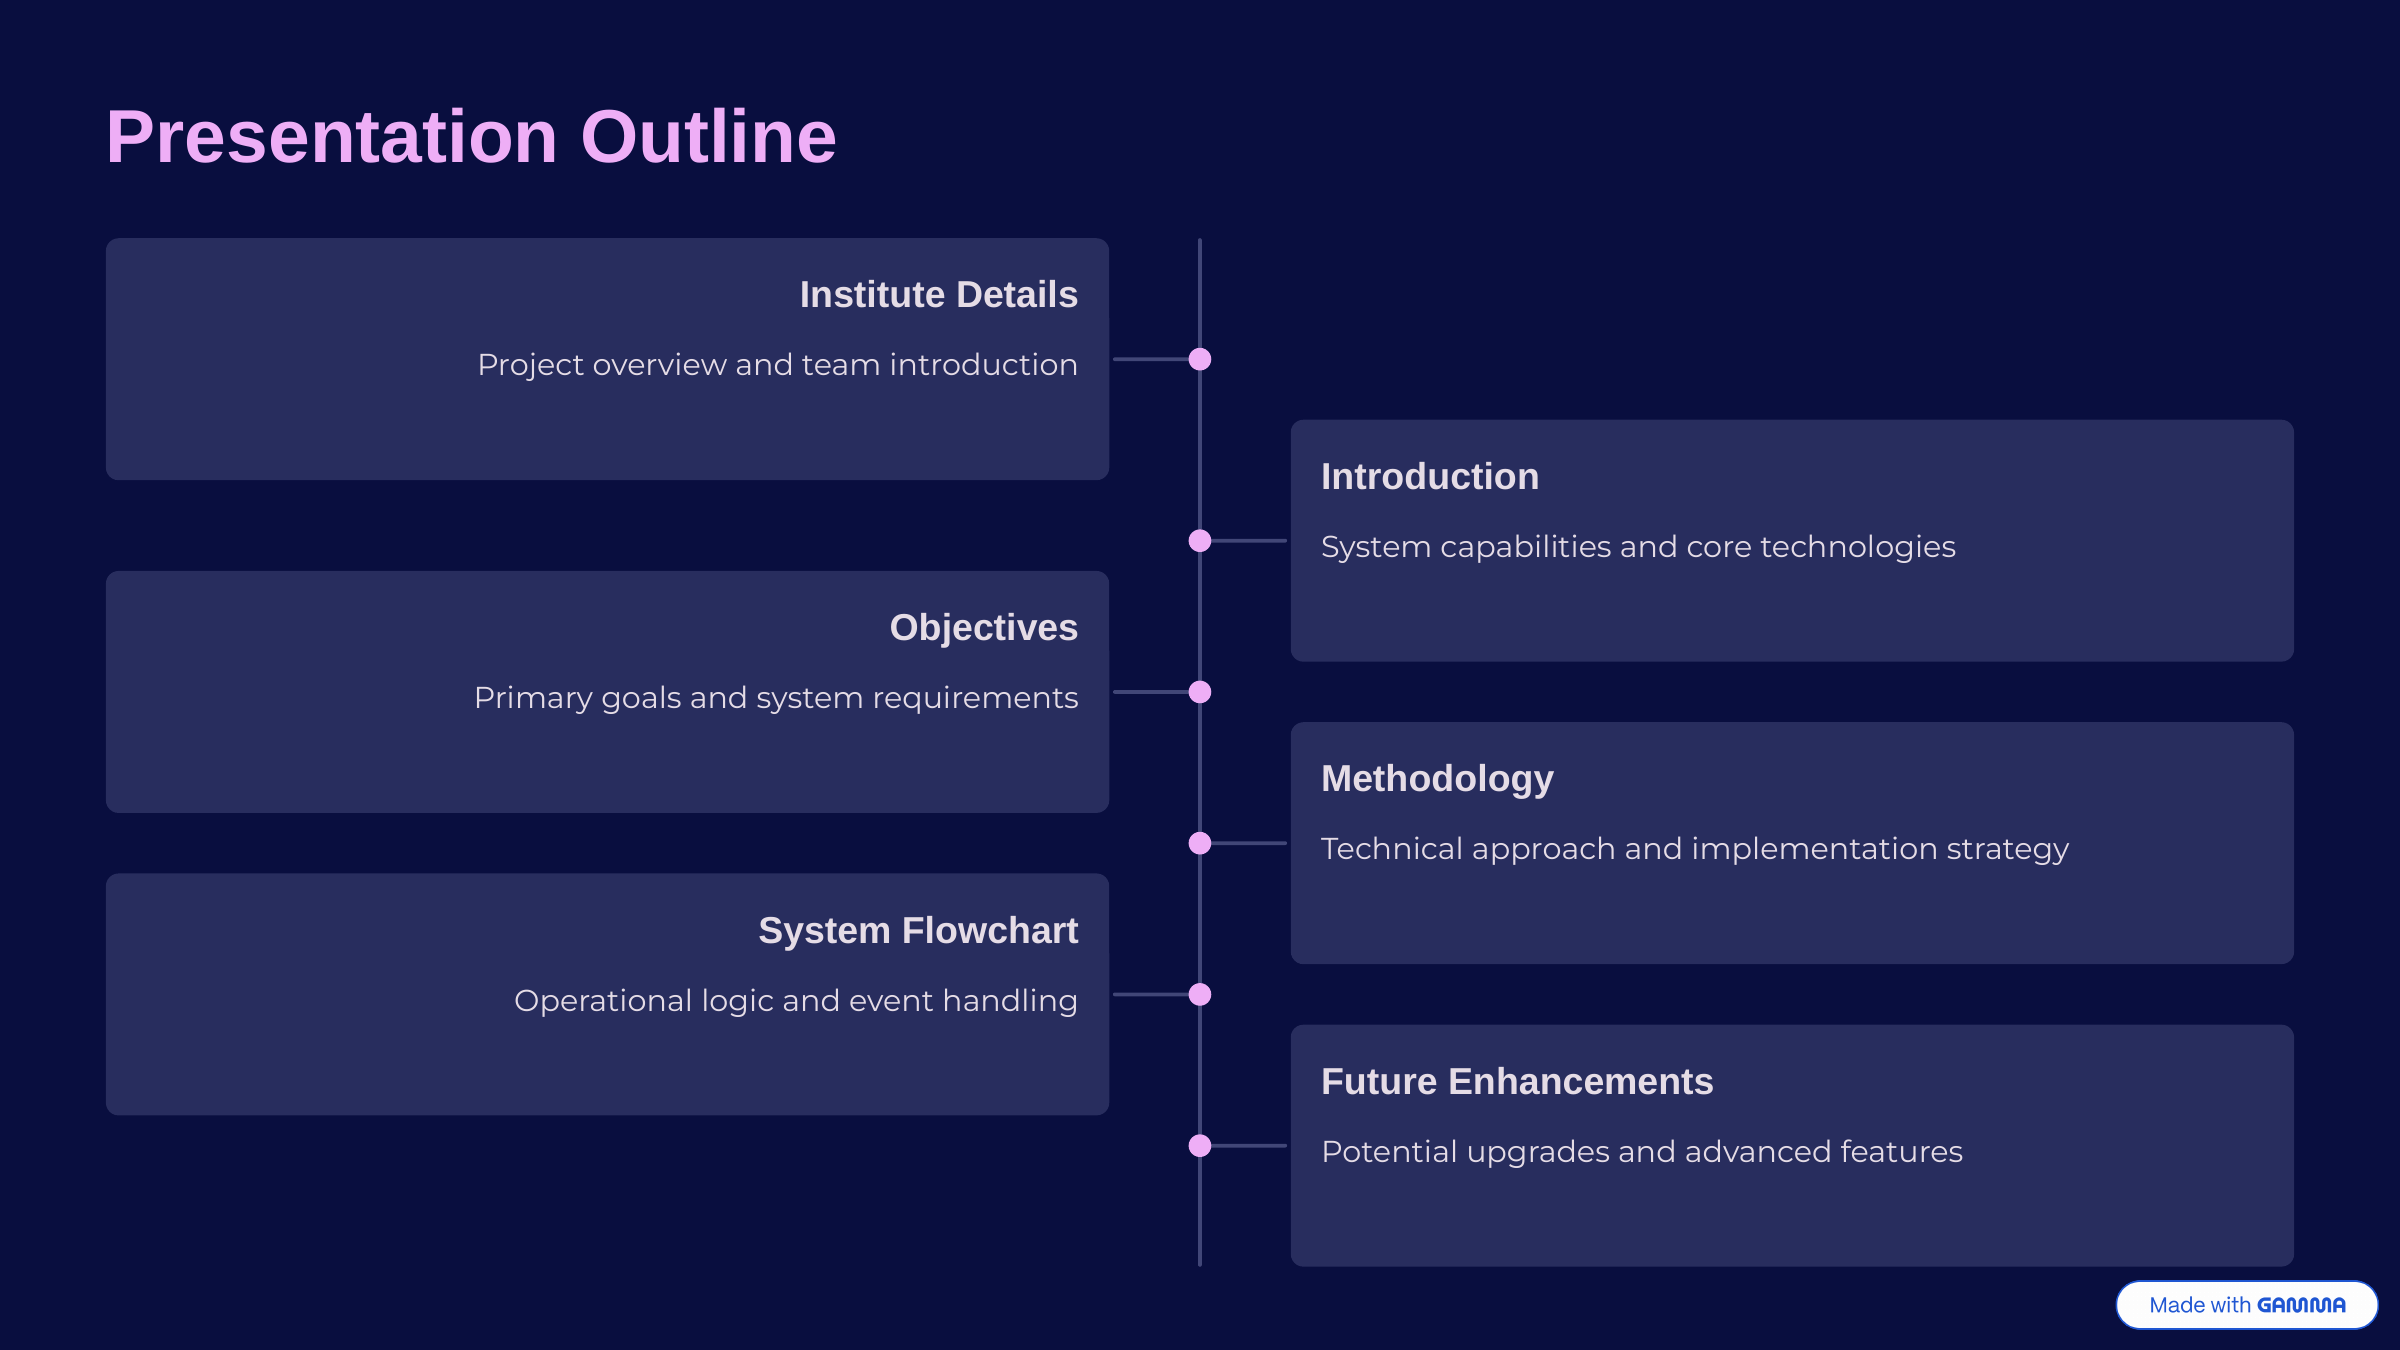

Presentation Outline

Institute Details
Project overview and team introduction

Introduction
System capabilities and core technologies

Objectives
Primary goals and system requirements

Methodology
Technical approach and implementation strategy

System Flowchart
Operational logic and event handling

Future Enhancements
Potential upgrades and advanced features